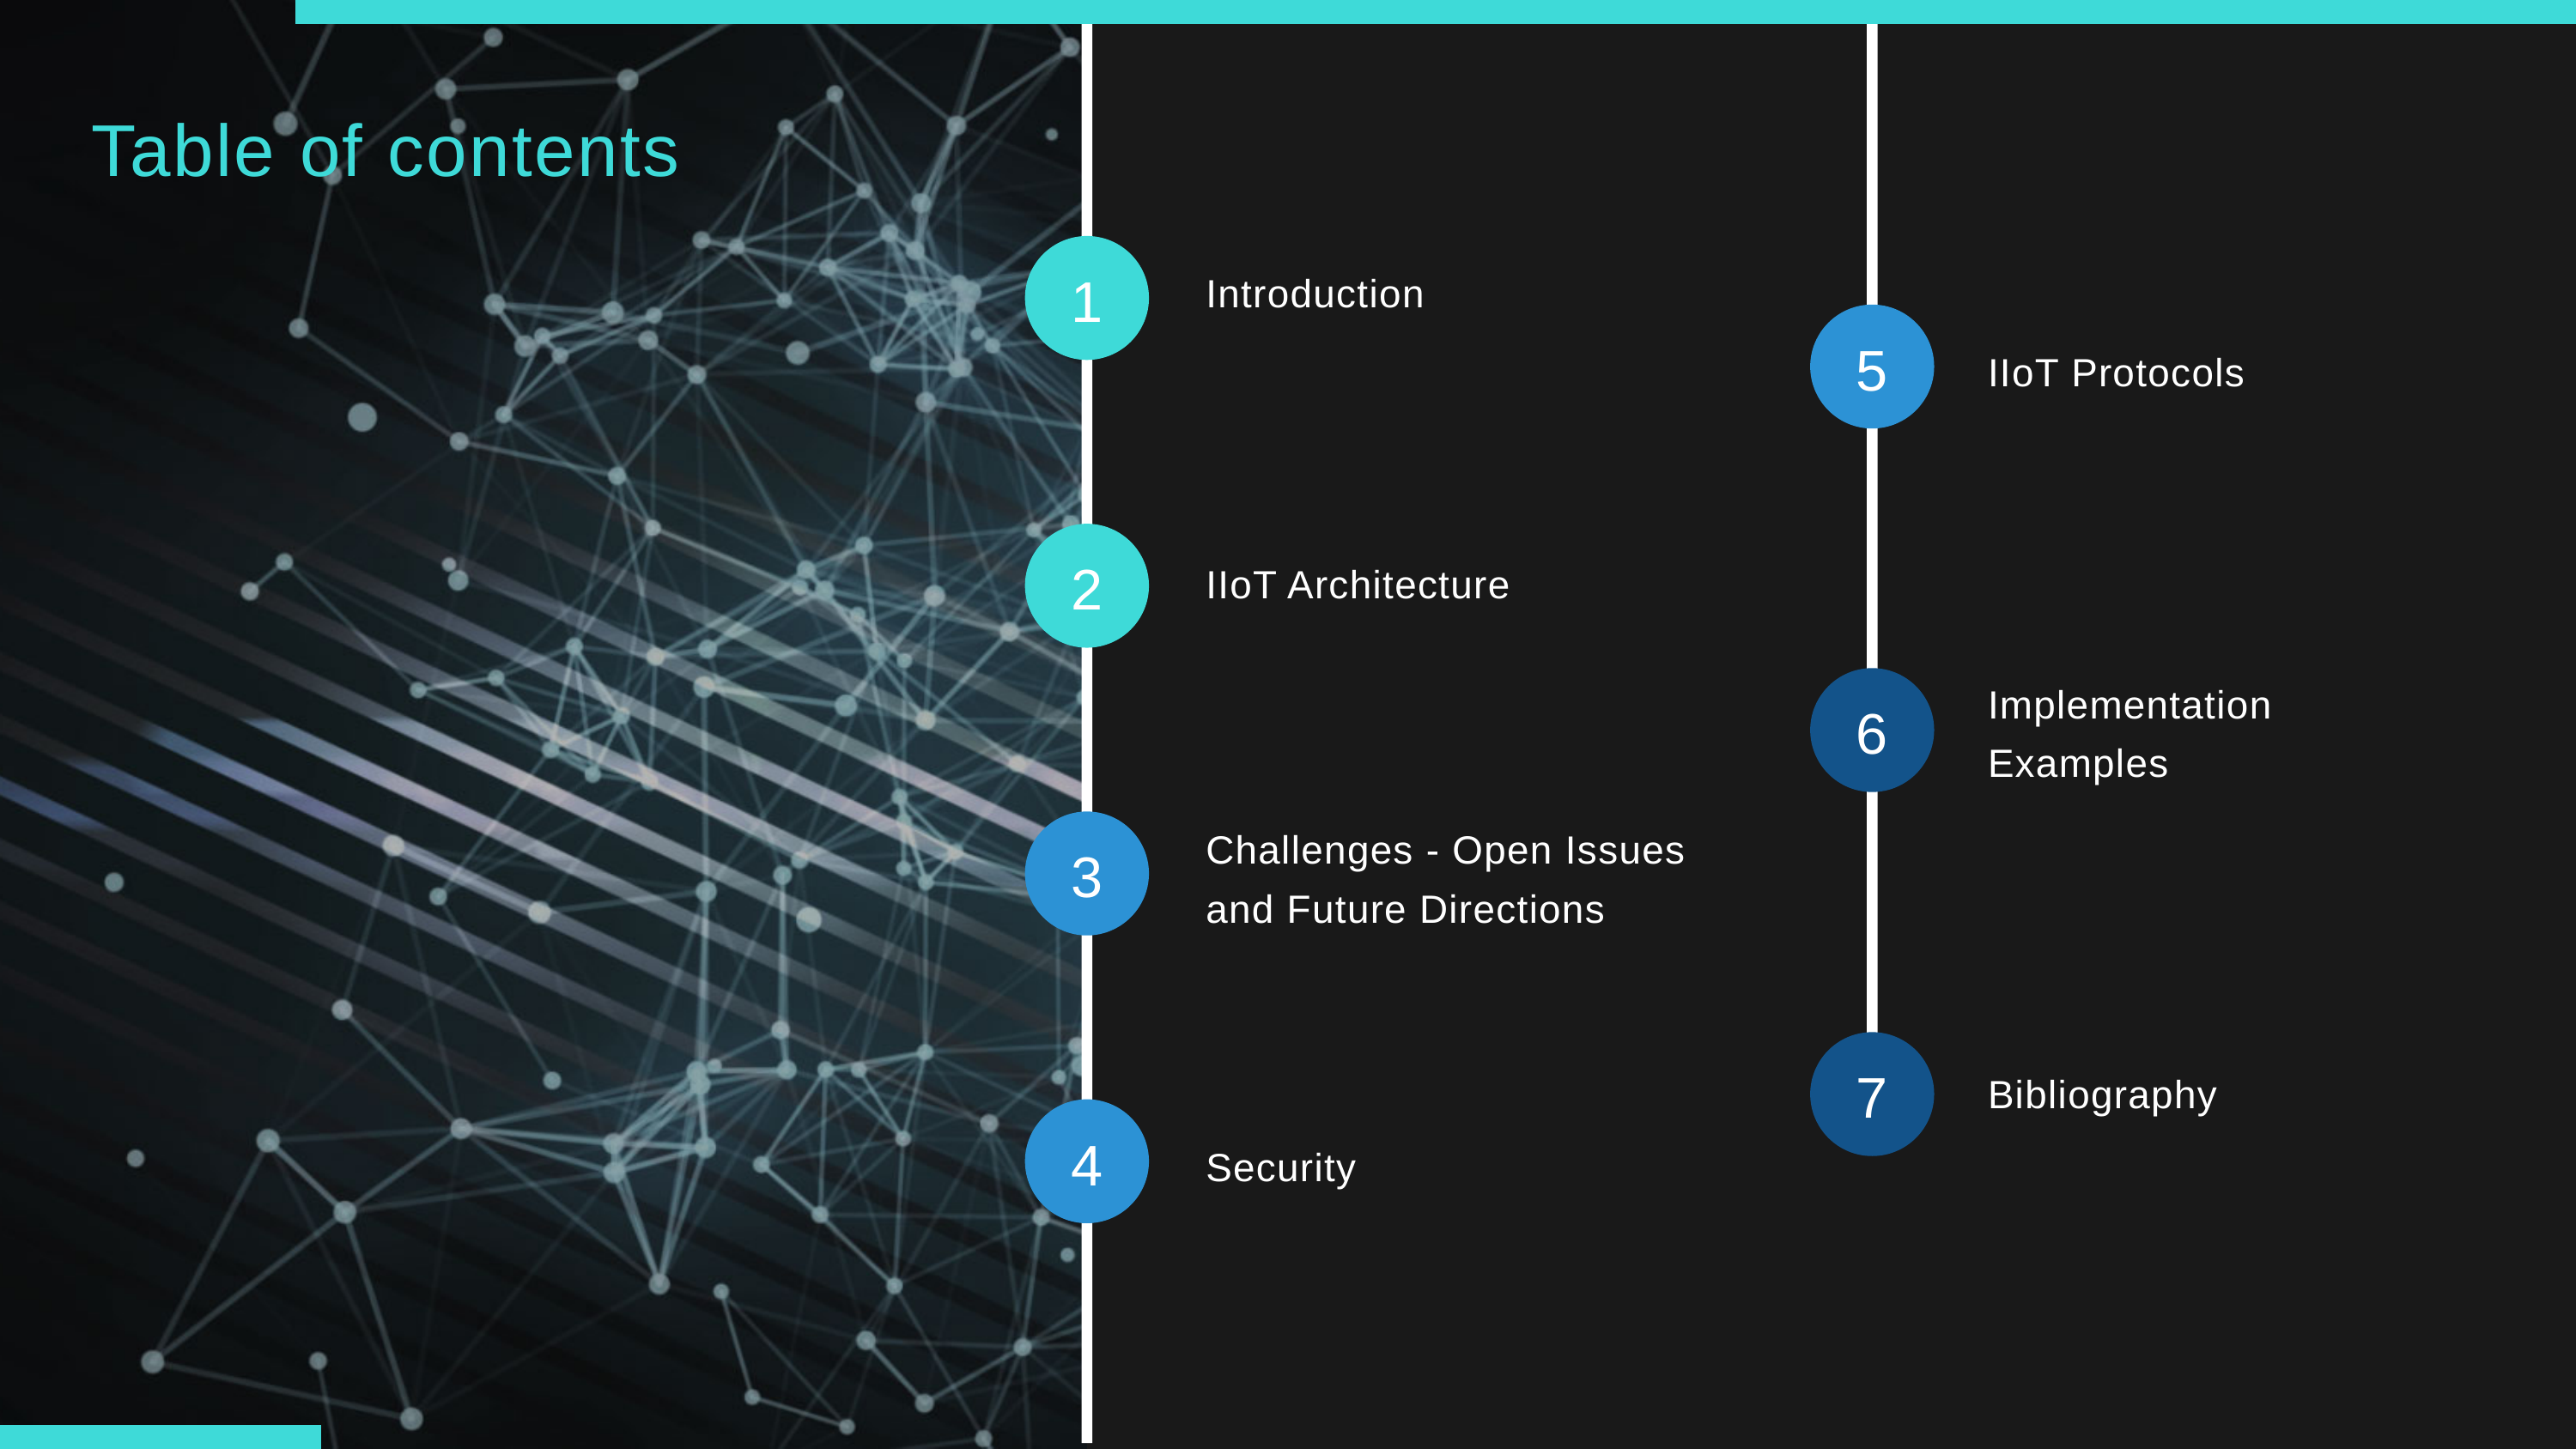

Table of contents

1
Introduction

5
IIoT Protocols

2
IIoT Architecture
Implementation
Examples

6

3
Challenges - Open Issues and Future Directions

7
Bibliography

4
Security